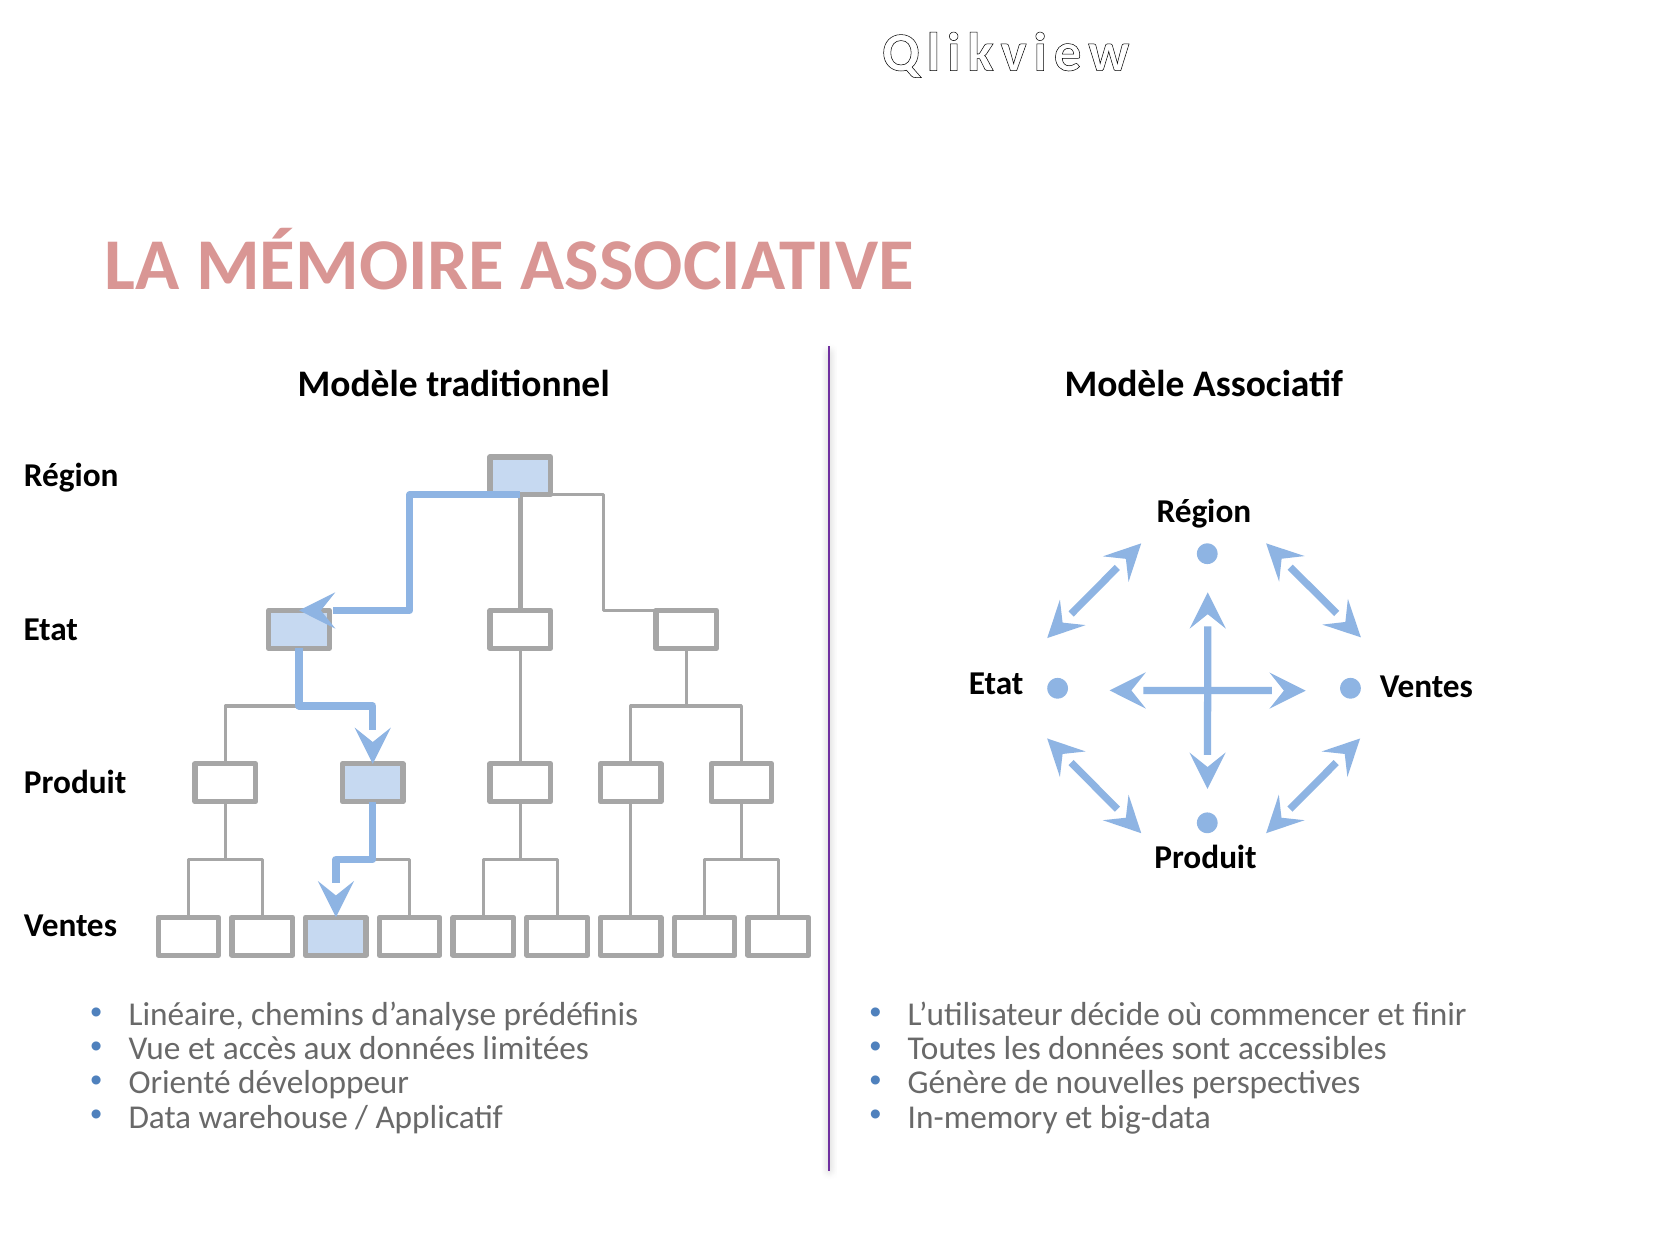

# Qlikview
La mémoire associative
Modèle traditionnel
Modèle Associatif

Région
Etat
Produit
Ventes
Région

Etat
Ventes
Produit
Linéaire, chemins d’analyse prédéfinis
Vue et accès aux données limitées
Orienté développeur
Data warehouse / Applicatif
L’utilisateur décide où commencer et finir
Toutes les données sont accessibles
Génère de nouvelles perspectives
In-memory et big-data